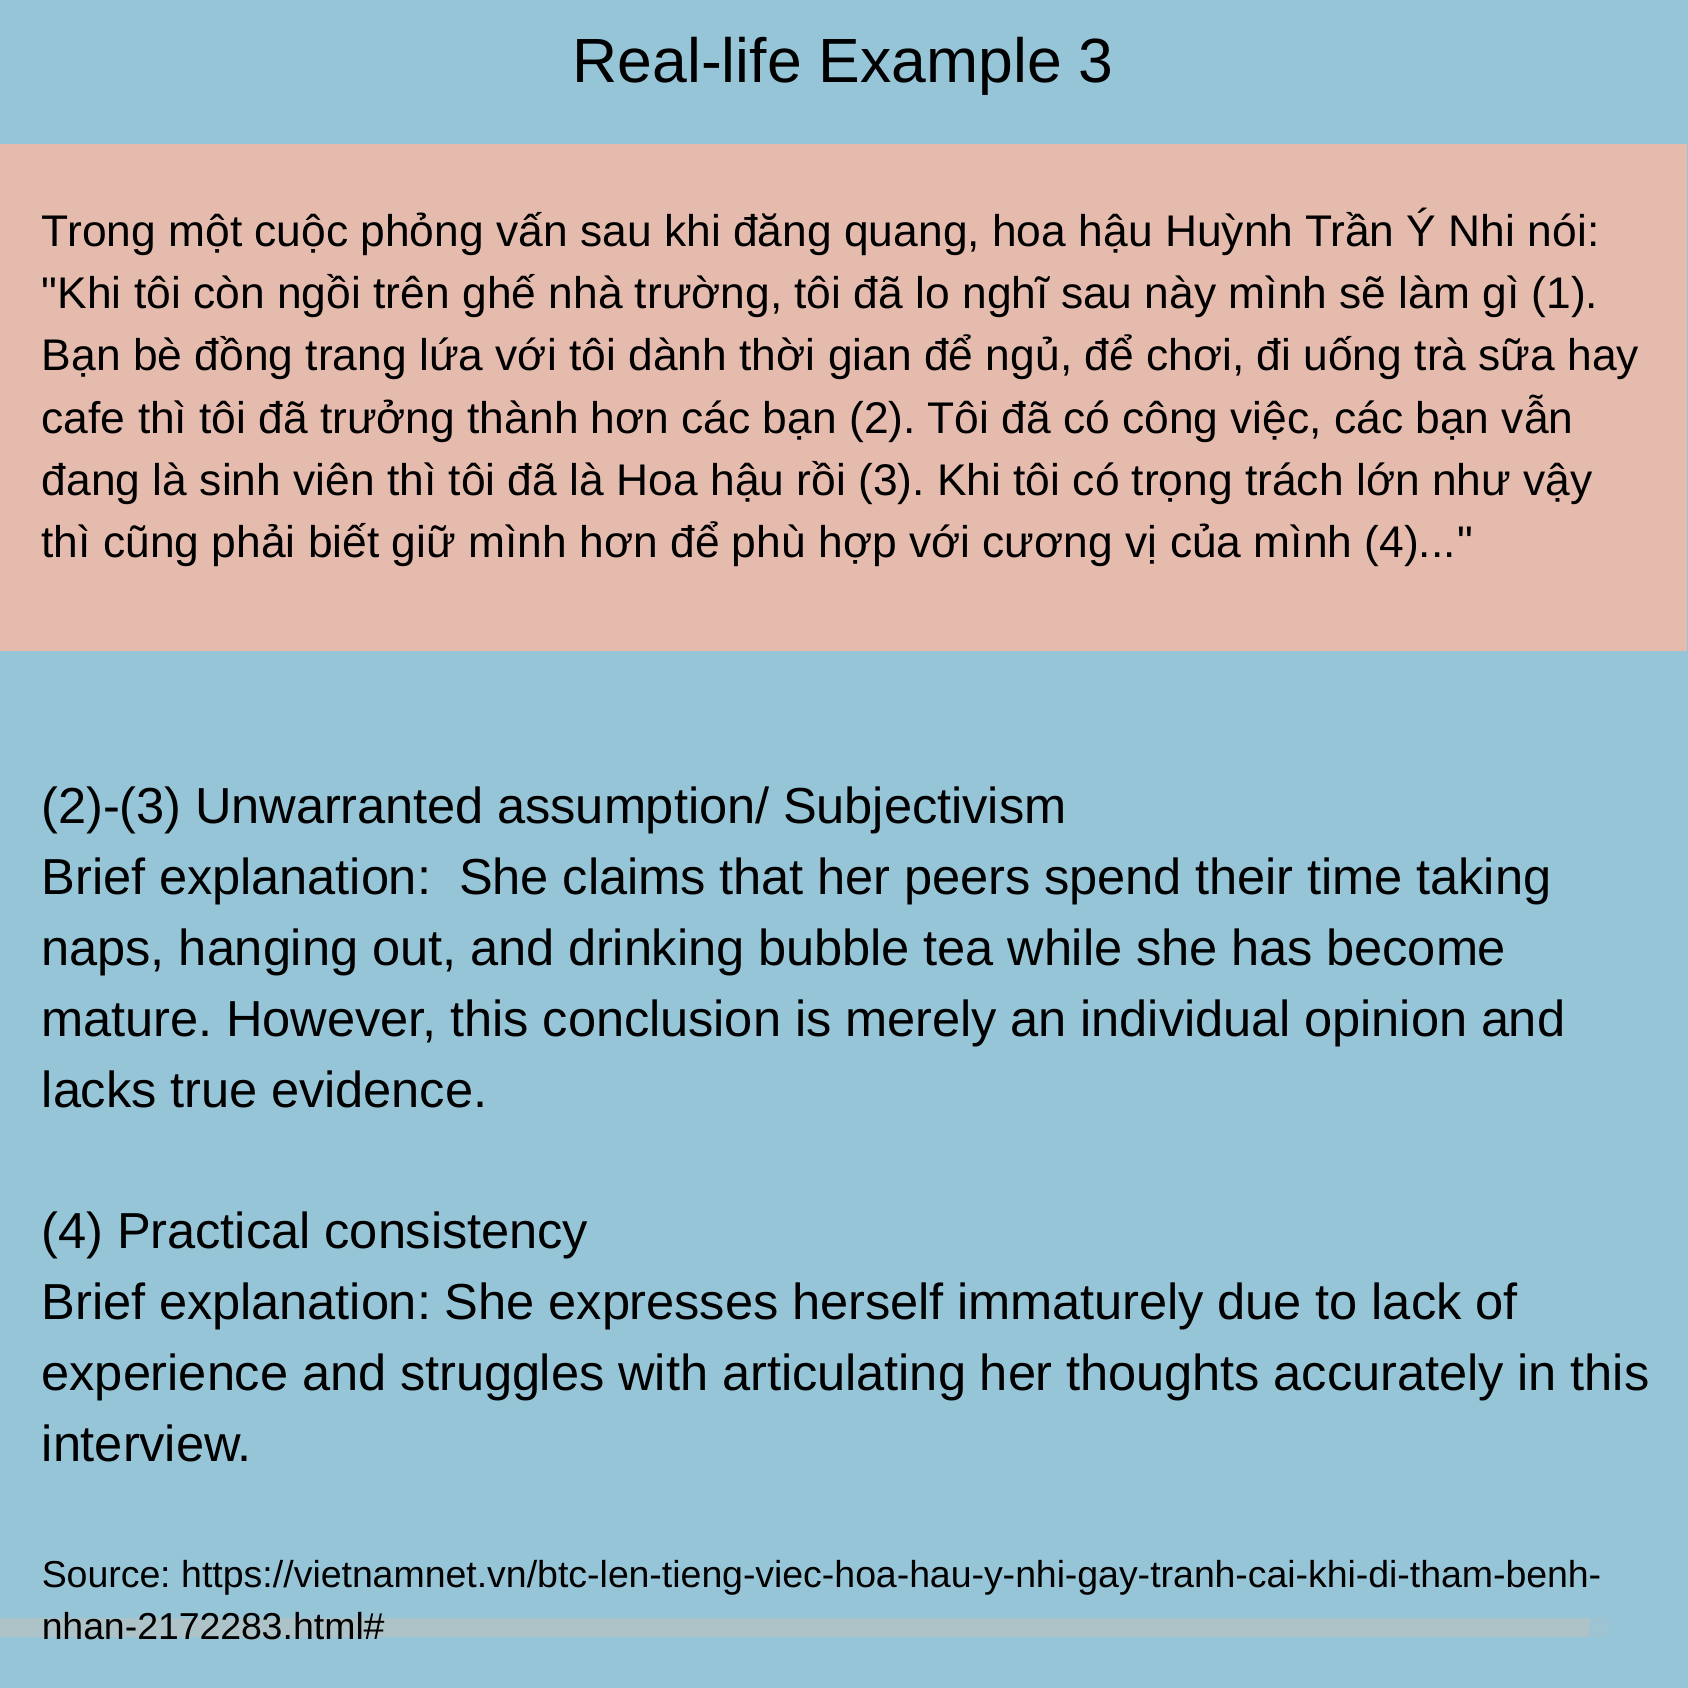

Real-life Example 3

Trong một cuộc phỏng vấn sau khi đăng quang, hoa hậu Huỳnh Trần Ý Nhi nói: "Khi tôi còn ngồi trên ghế nhà trường, tôi đã lo nghĩ sau này mình sẽ làm gì (1). Bạn bè đồng trang lứa với tôi dành thời gian để ngủ, để chơi, đi uống trà sữa hay cafe thì tôi đã trưởng thành hơn các bạn (2). Tôi đã có công việc, các bạn vẫn đang là sinh viên thì tôi đã là Hoa hậu rồi (3). Khi tôi có trọng trách lớn như vậy thì cũng phải biết giữ mình hơn để phù hợp với cương vị của mình (4)..."

(2)-(3) Unwarranted assumption/ Subjectivism
Brief explanation:  She claims that her peers spend their time taking naps, hanging out, and drinking bubble tea while she has become mature. However, this conclusion is merely an individual opinion and lacks true evidence.

(4) Practical consistency
Brief explanation: She expresses herself immaturely due to lack of experience and struggles with articulating her thoughts accurately in this interview.

Source: https://vietnamnet.vn/btc-len-tieng-viec-hoa-hau-y-nhi-gay-tranh-cai-khi-di-tham-benh-nhan-2172283.html#